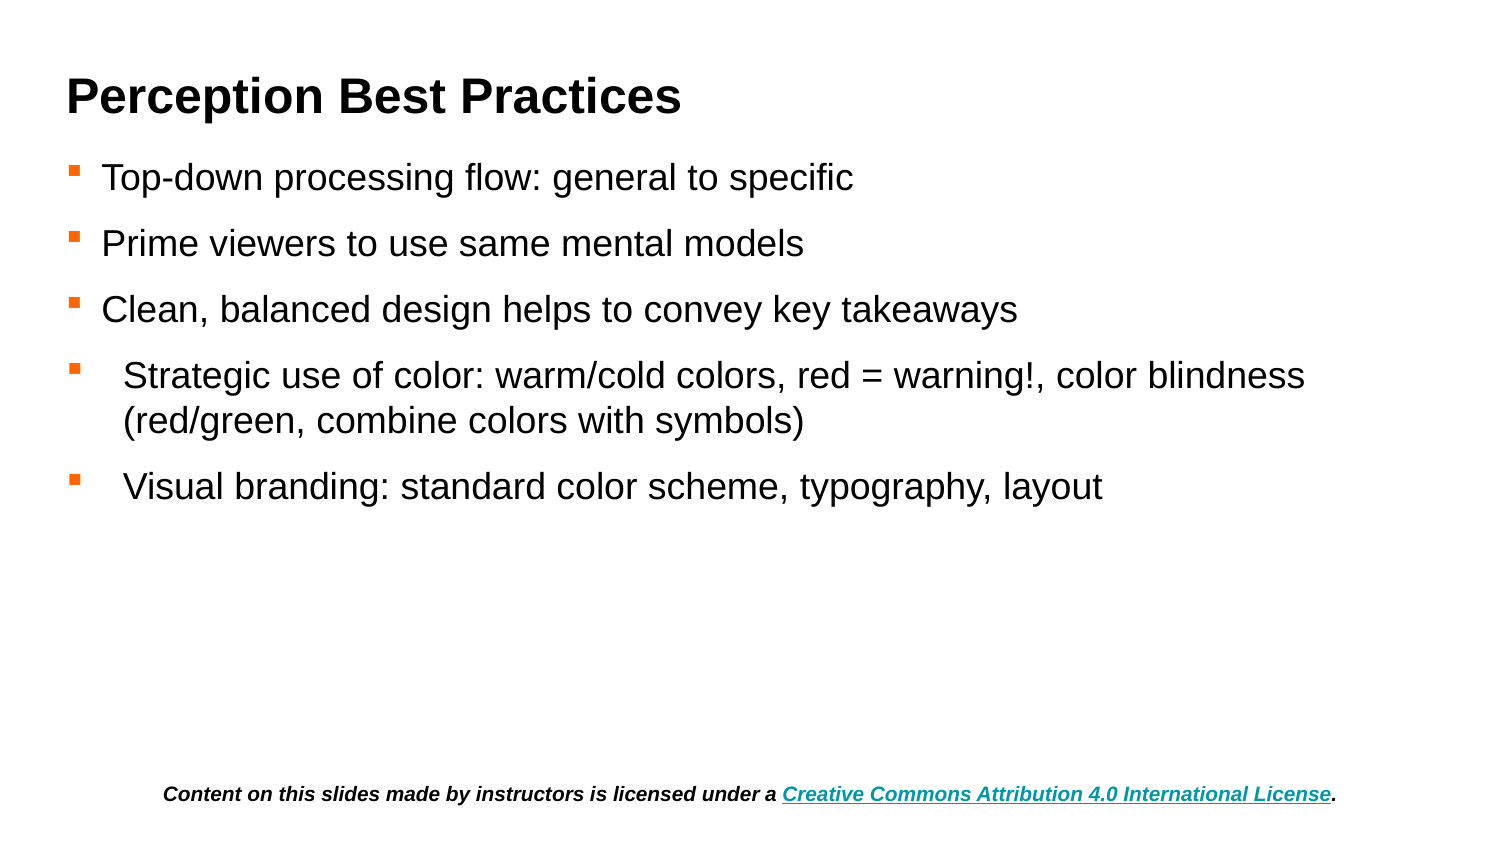

# Perception Best Practices
Top-down processing flow: general to specific
Prime viewers to use same mental models
Clean, balanced design helps to convey key takeaways
Strategic use of color: warm/cold colors, red = warning!, color blindness (red/green, combine colors with symbols)
Visual branding: standard color scheme, typography, layout